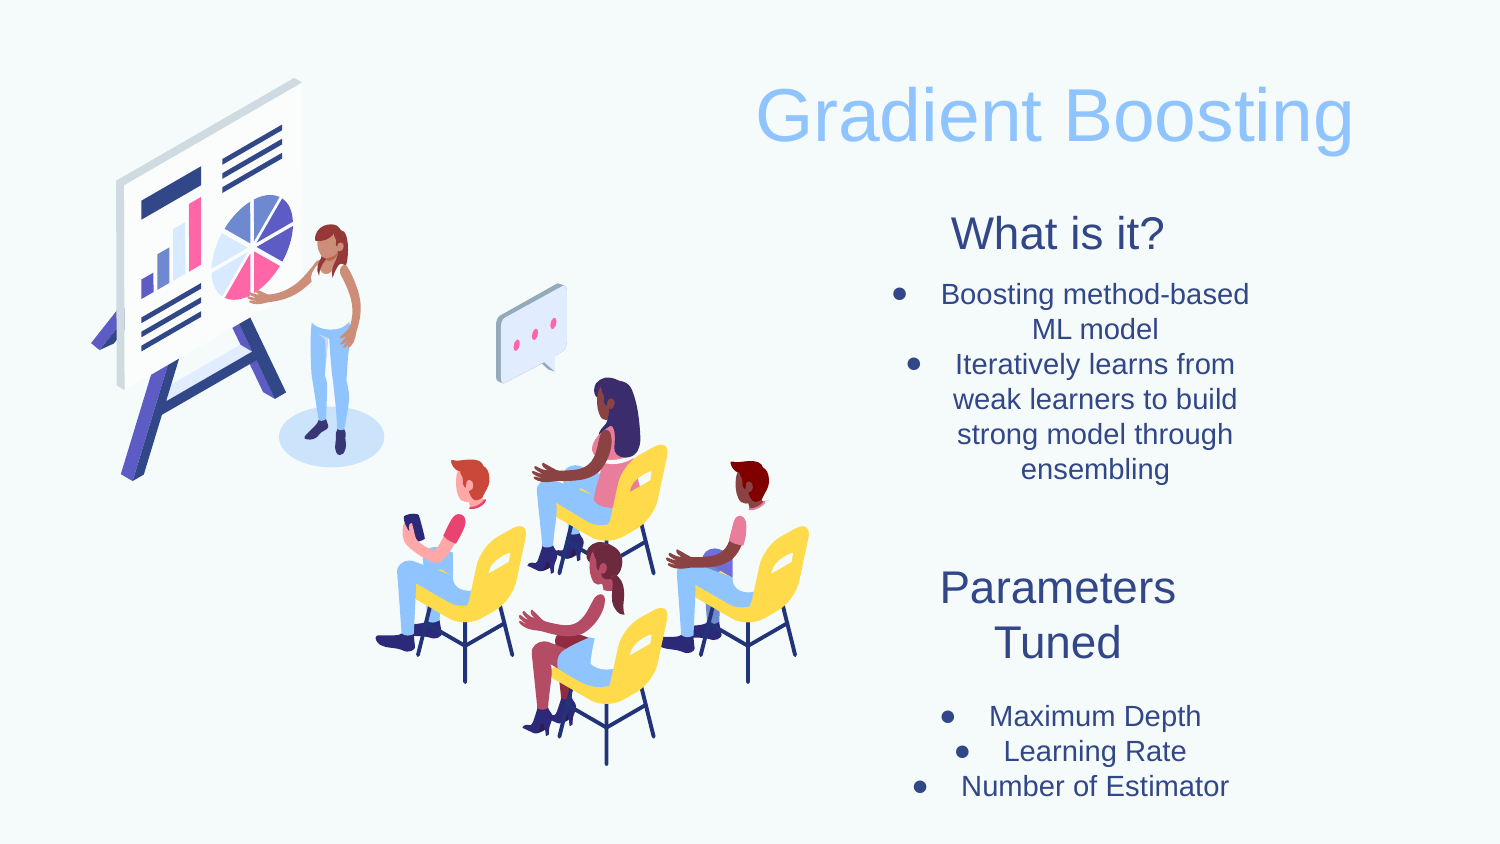

Gradient Boosting

# What is it?
Boosting method-based ML model
Iteratively learns from weak learners to build strong model through ensembling
Parameters Tuned
Maximum Depth
Learning Rate
Number of Estimator